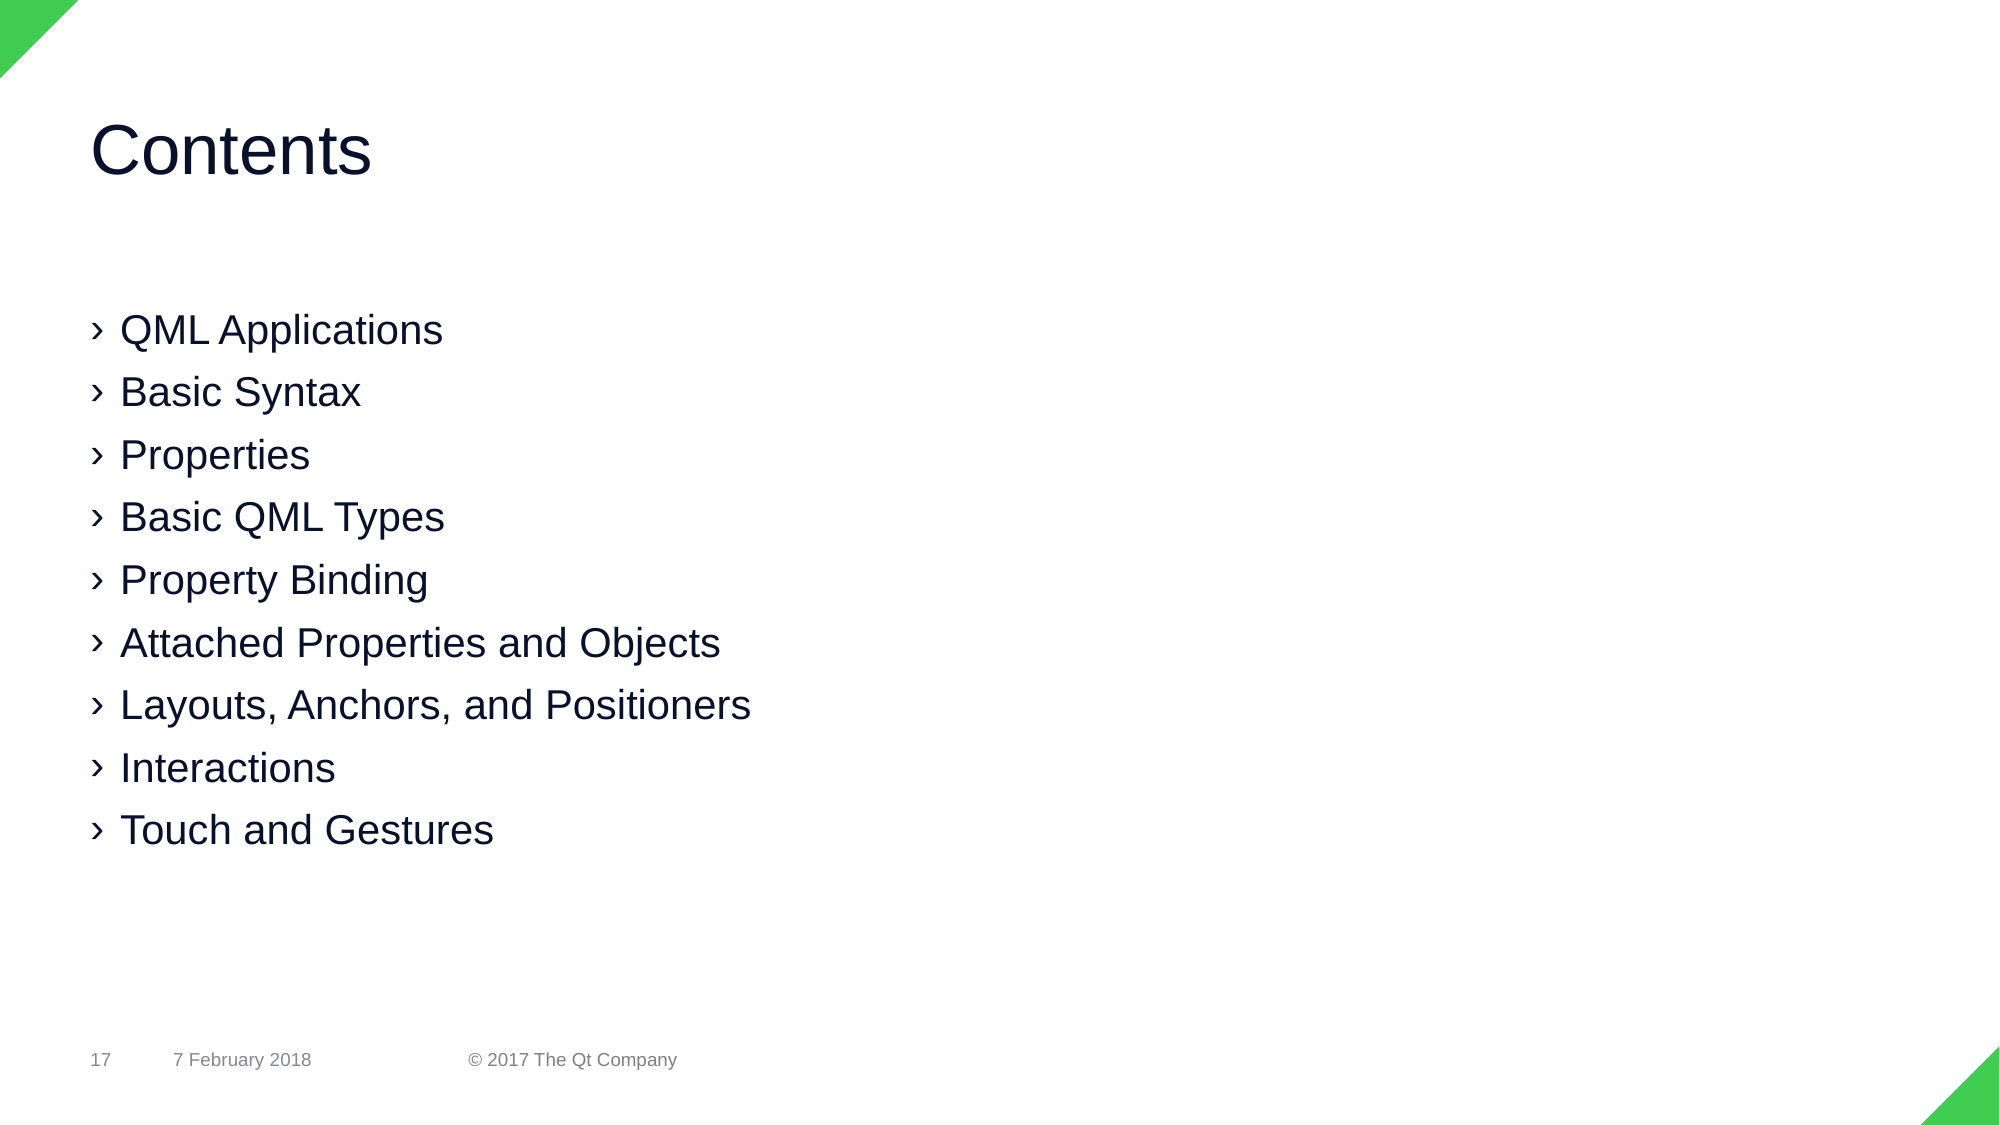

# Contents
QML Applications
Basic Syntax
Properties
Basic QML Types
Property Binding
Attached Properties and Objects
Layouts, Anchors, and Positioners
Interactions
Touch and Gestures

7 February 2018
17
© 2017 The Qt Company